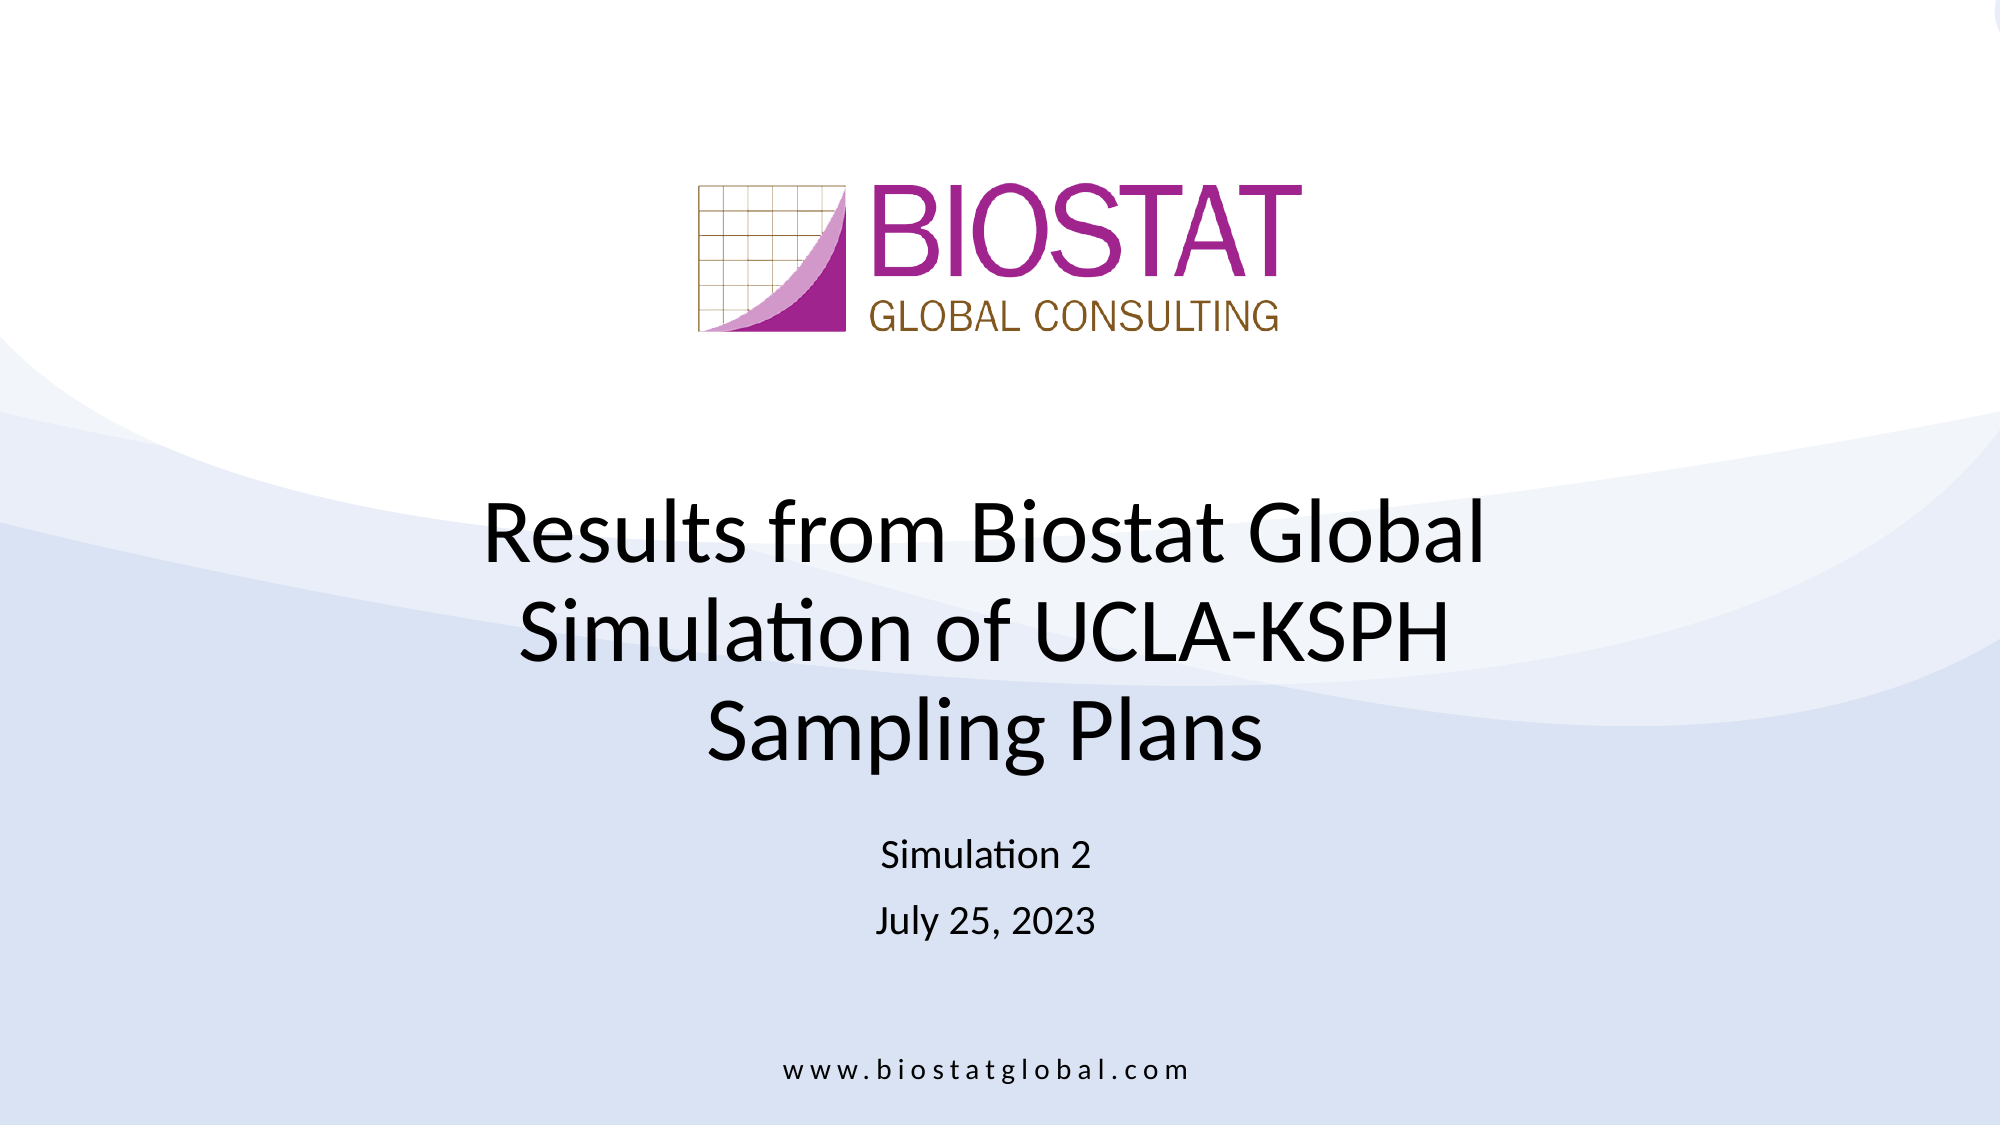

# Results from Biostat Global Simulation of UCLA-KSPH Sampling Plans
Simulation 2
July 25, 2023
www.biostatglobal.com